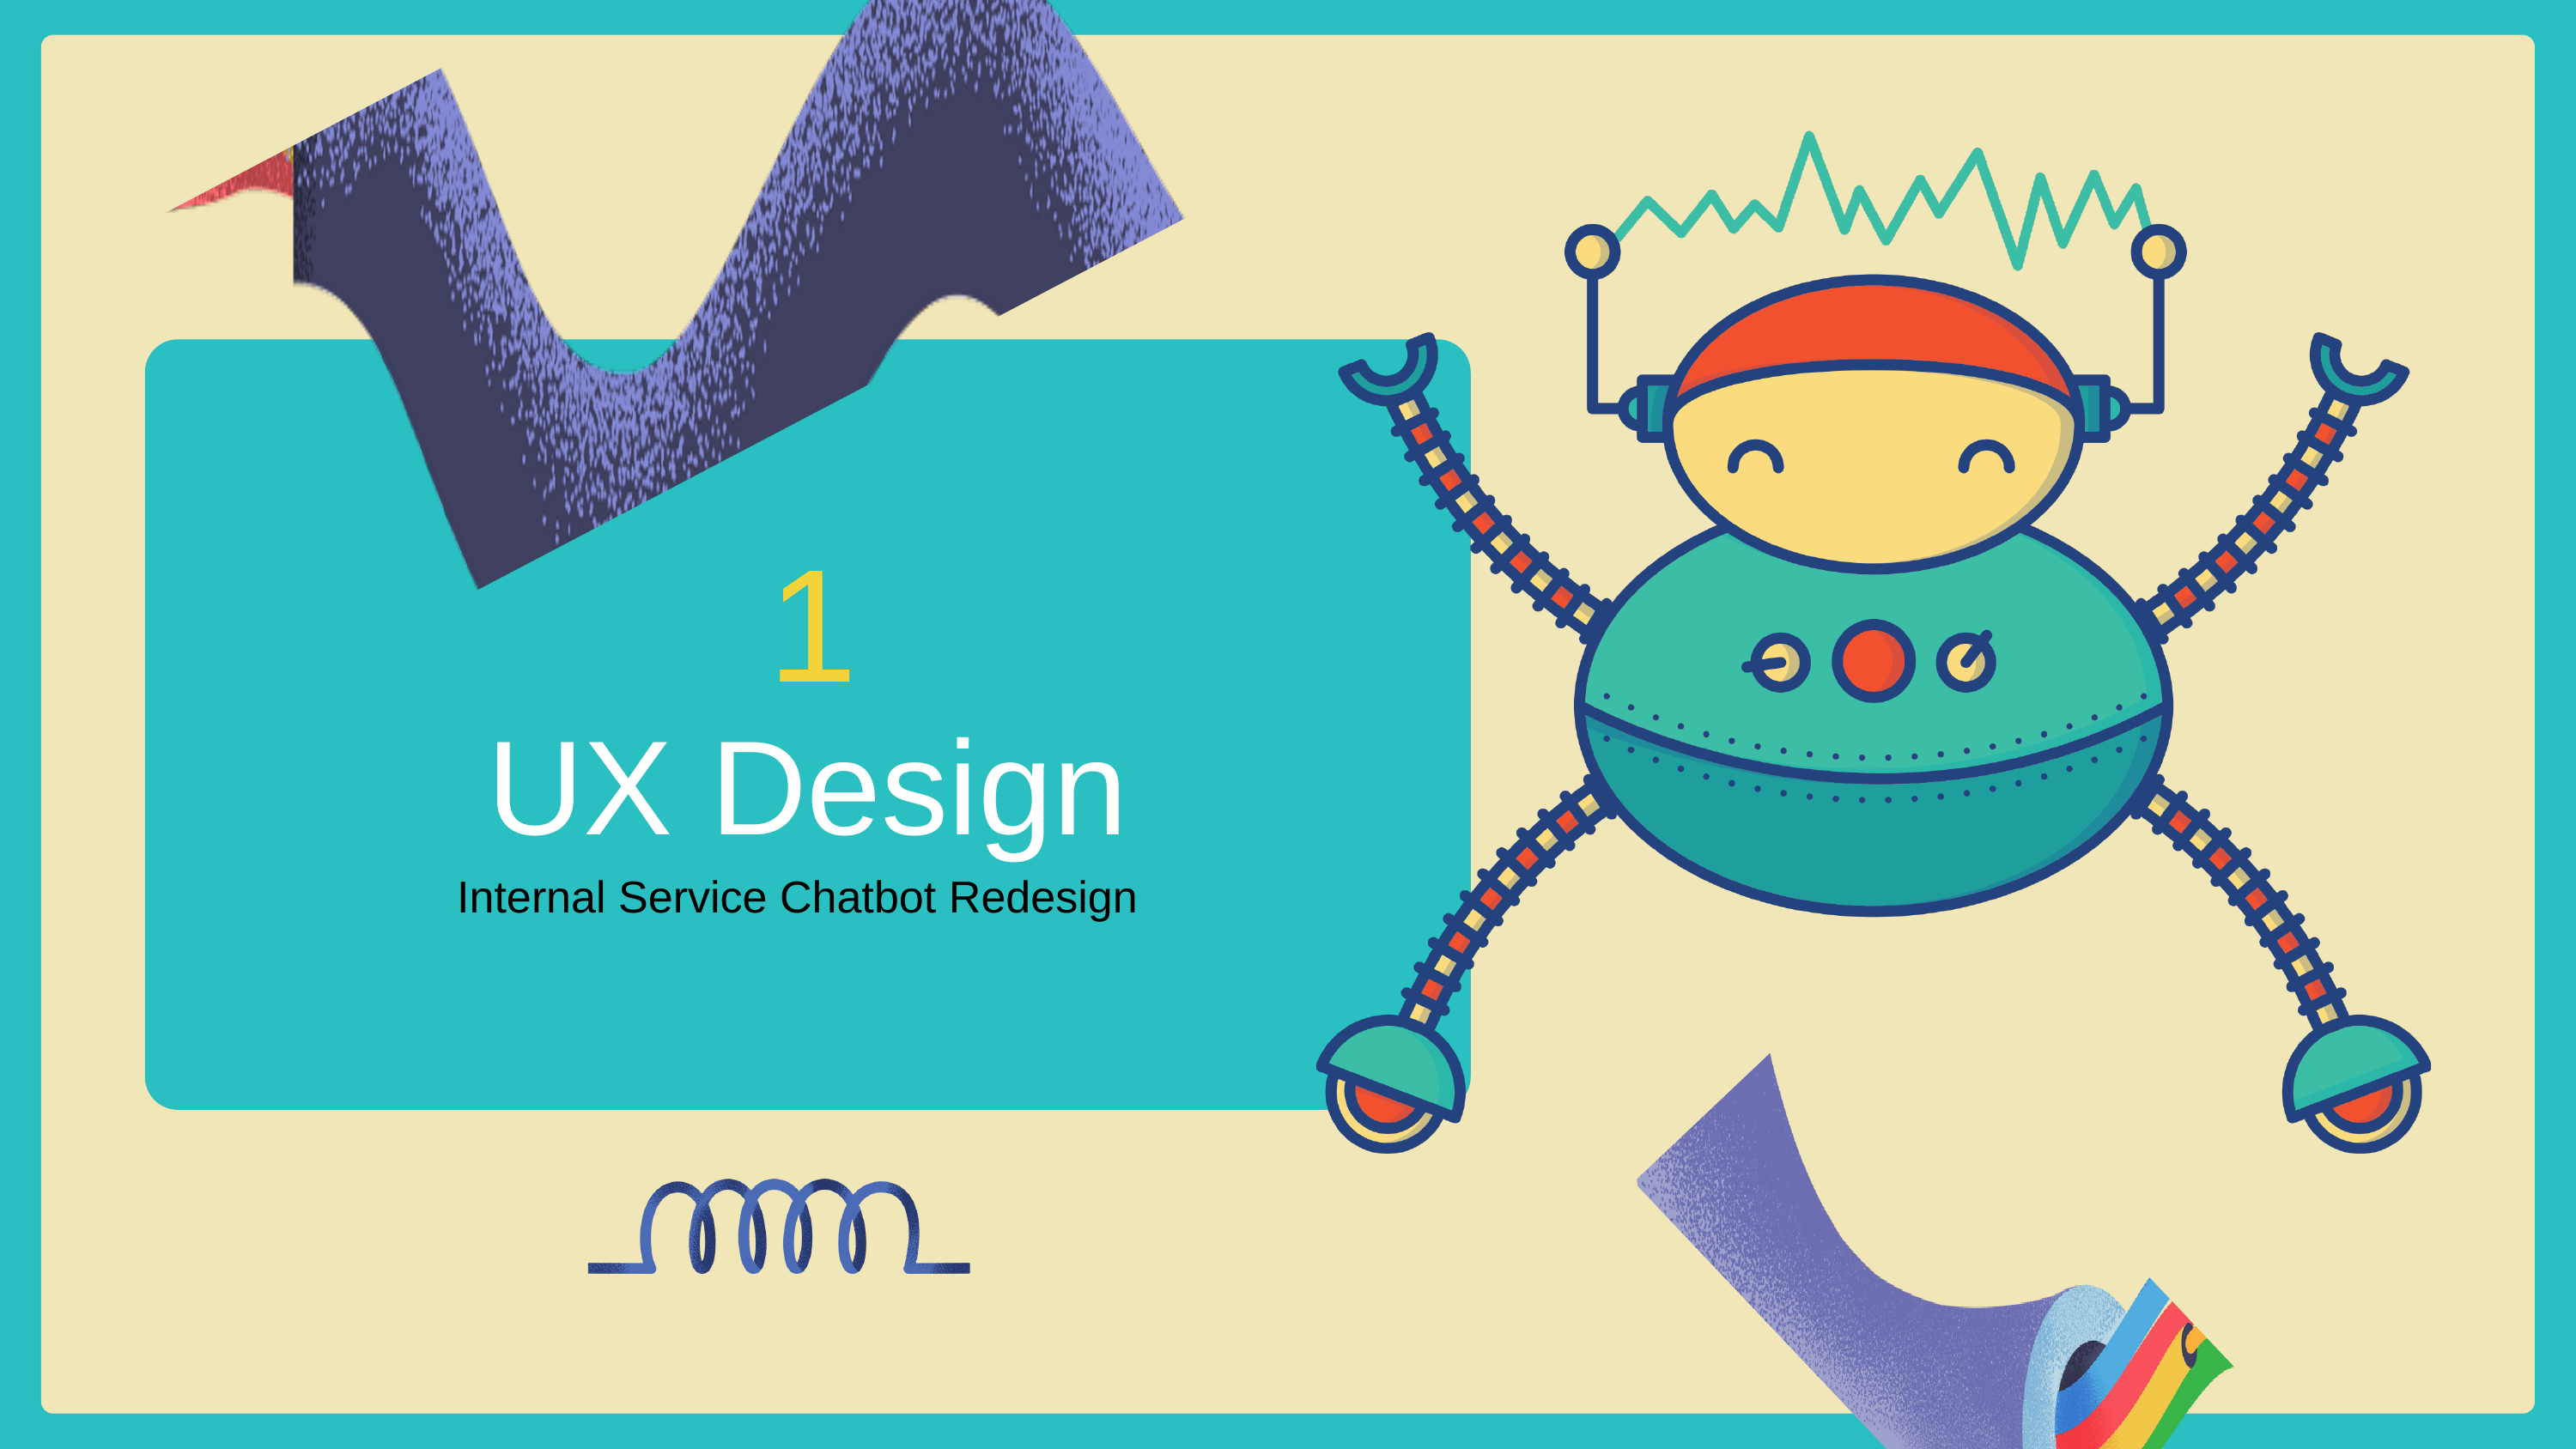

1
UX Design
Internal Service Chatbot Redesign